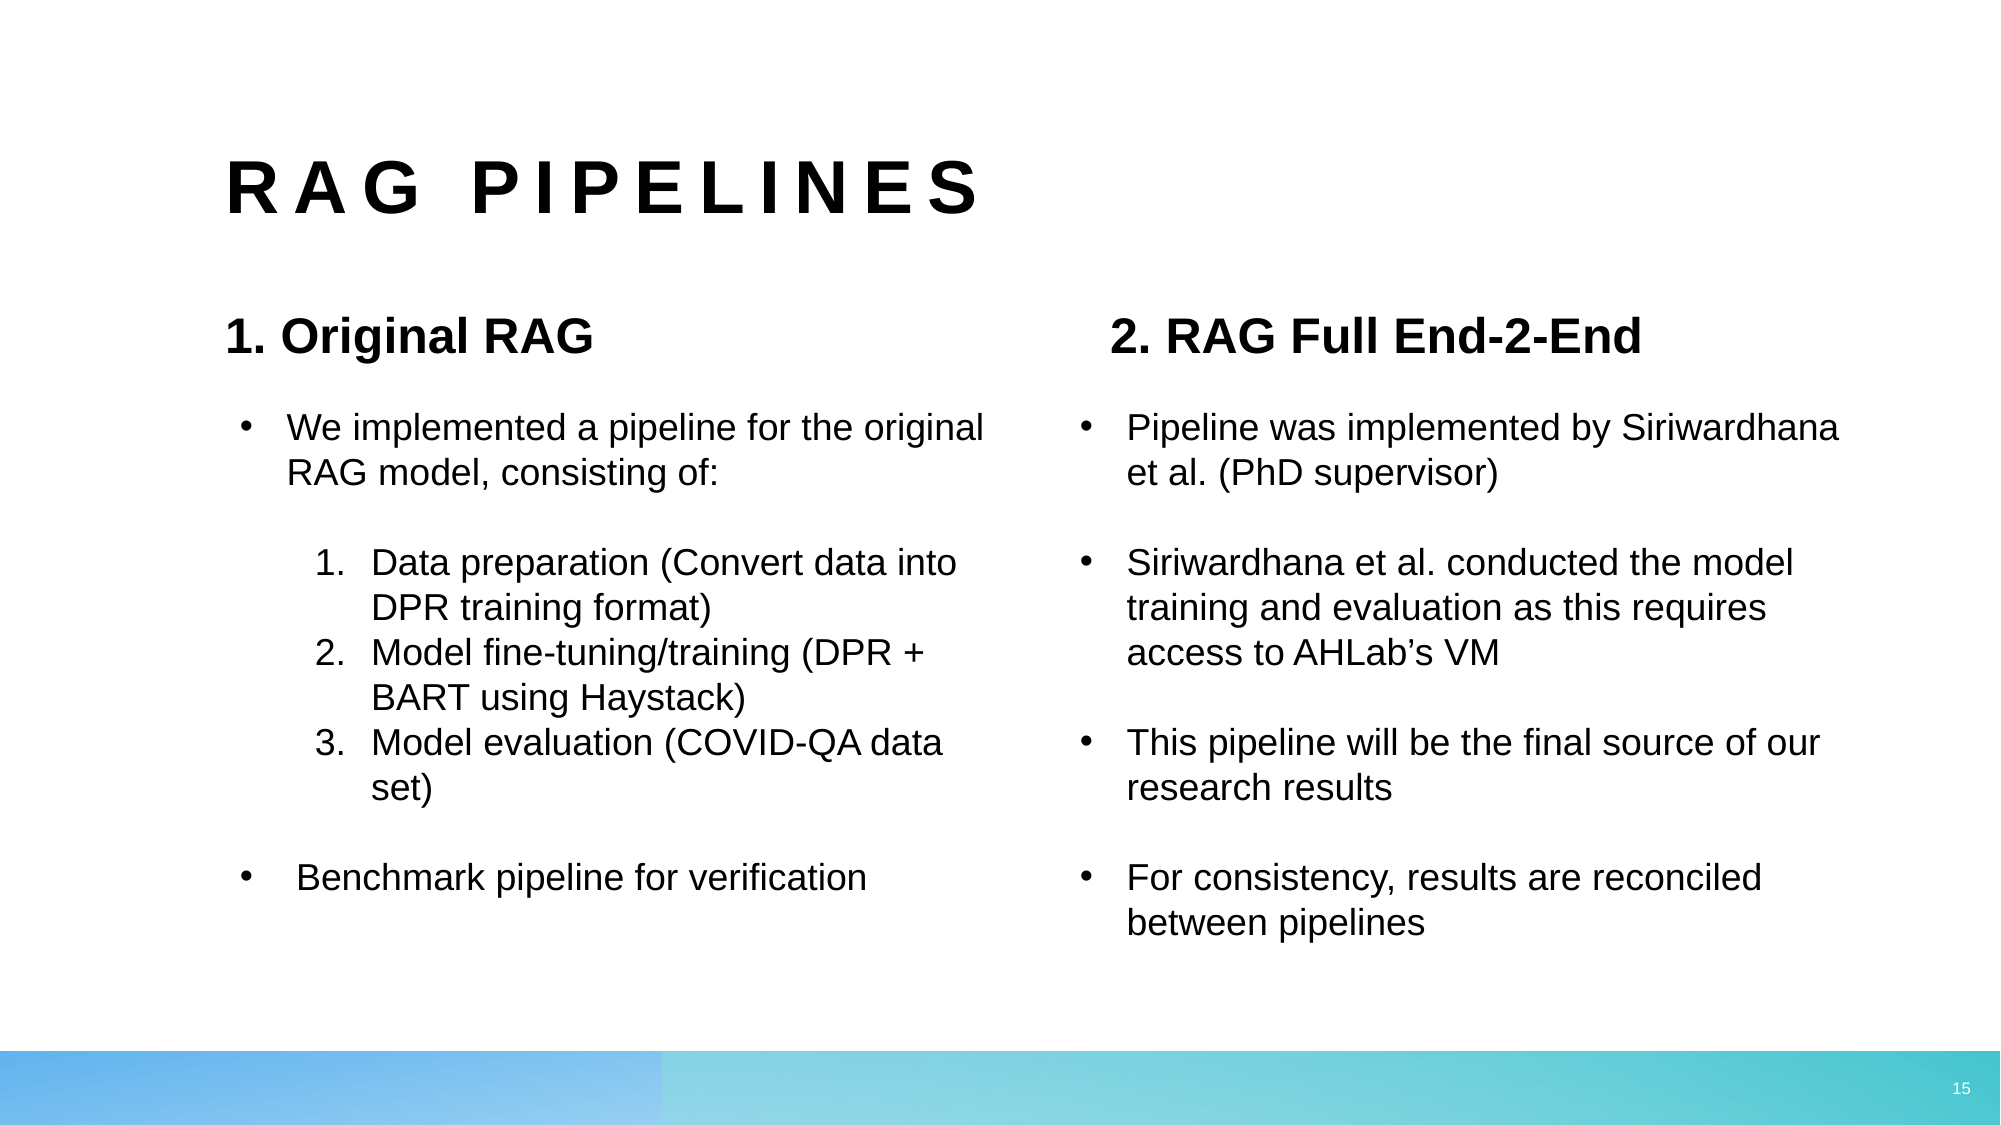

# Rag pipelines
2. RAG Full End-2-End
1. Original RAG
We implemented a pipeline for the original RAG model, consisting of:

Data preparation (Convert data into DPR training format)
Model fine-tuning/training (DPR + BART using Haystack)
Model evaluation (COVID-QA data set)

Benchmark pipeline for verification

Pipeline was implemented by Siriwardhana et al. (PhD supervisor)

Siriwardhana et al. conducted the model training and evaluation as this requires access to AHLab’s VM

This pipeline will be the final source of our research results

For consistency, results are reconciled between pipelines
15